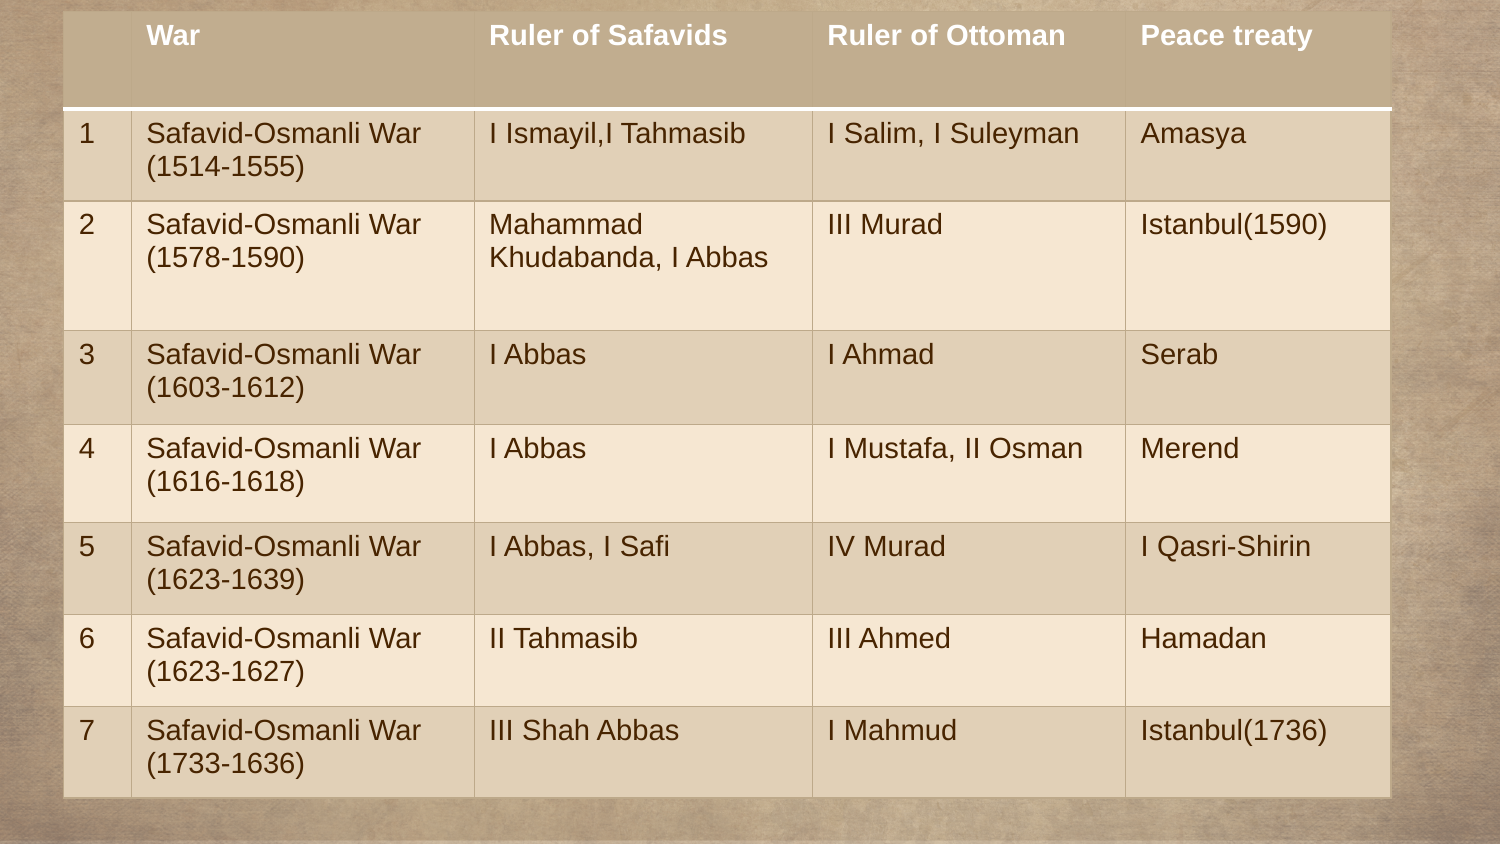

|  | War | Ruler of Safavids | Ruler of Ottoman | Peace treaty |
| --- | --- | --- | --- | --- |
| 1 | Safavid-Osmanli War (1514-1555) | I Ismayil,I Tahmasib | I Salim, I Suleyman | Amasya |
| 2 | Safavid-Osmanli War (1578-1590) | Mahammad Khudabanda, I Abbas | III Murad | Istanbul(1590) |
| 3 | Safavid-Osmanli War (1603-1612) | I Abbas | I Ahmad | Serab |
| 4 | Safavid-Osmanli War (1616-1618) | I Abbas | I Mustafa, II Osman | Merend |
| 5 | Safavid-Osmanli War (1623-1639) | I Abbas, I Safi | IV Murad | I Qasri-Shirin |
| 6 | Safavid-Osmanli War (1623-1627) | II Tahmasib | III Ahmed | Hamadan |
| 7 | Safavid-Osmanli War (1733-1636) | III Shah Abbas | I Mahmud | Istanbul(1736) |